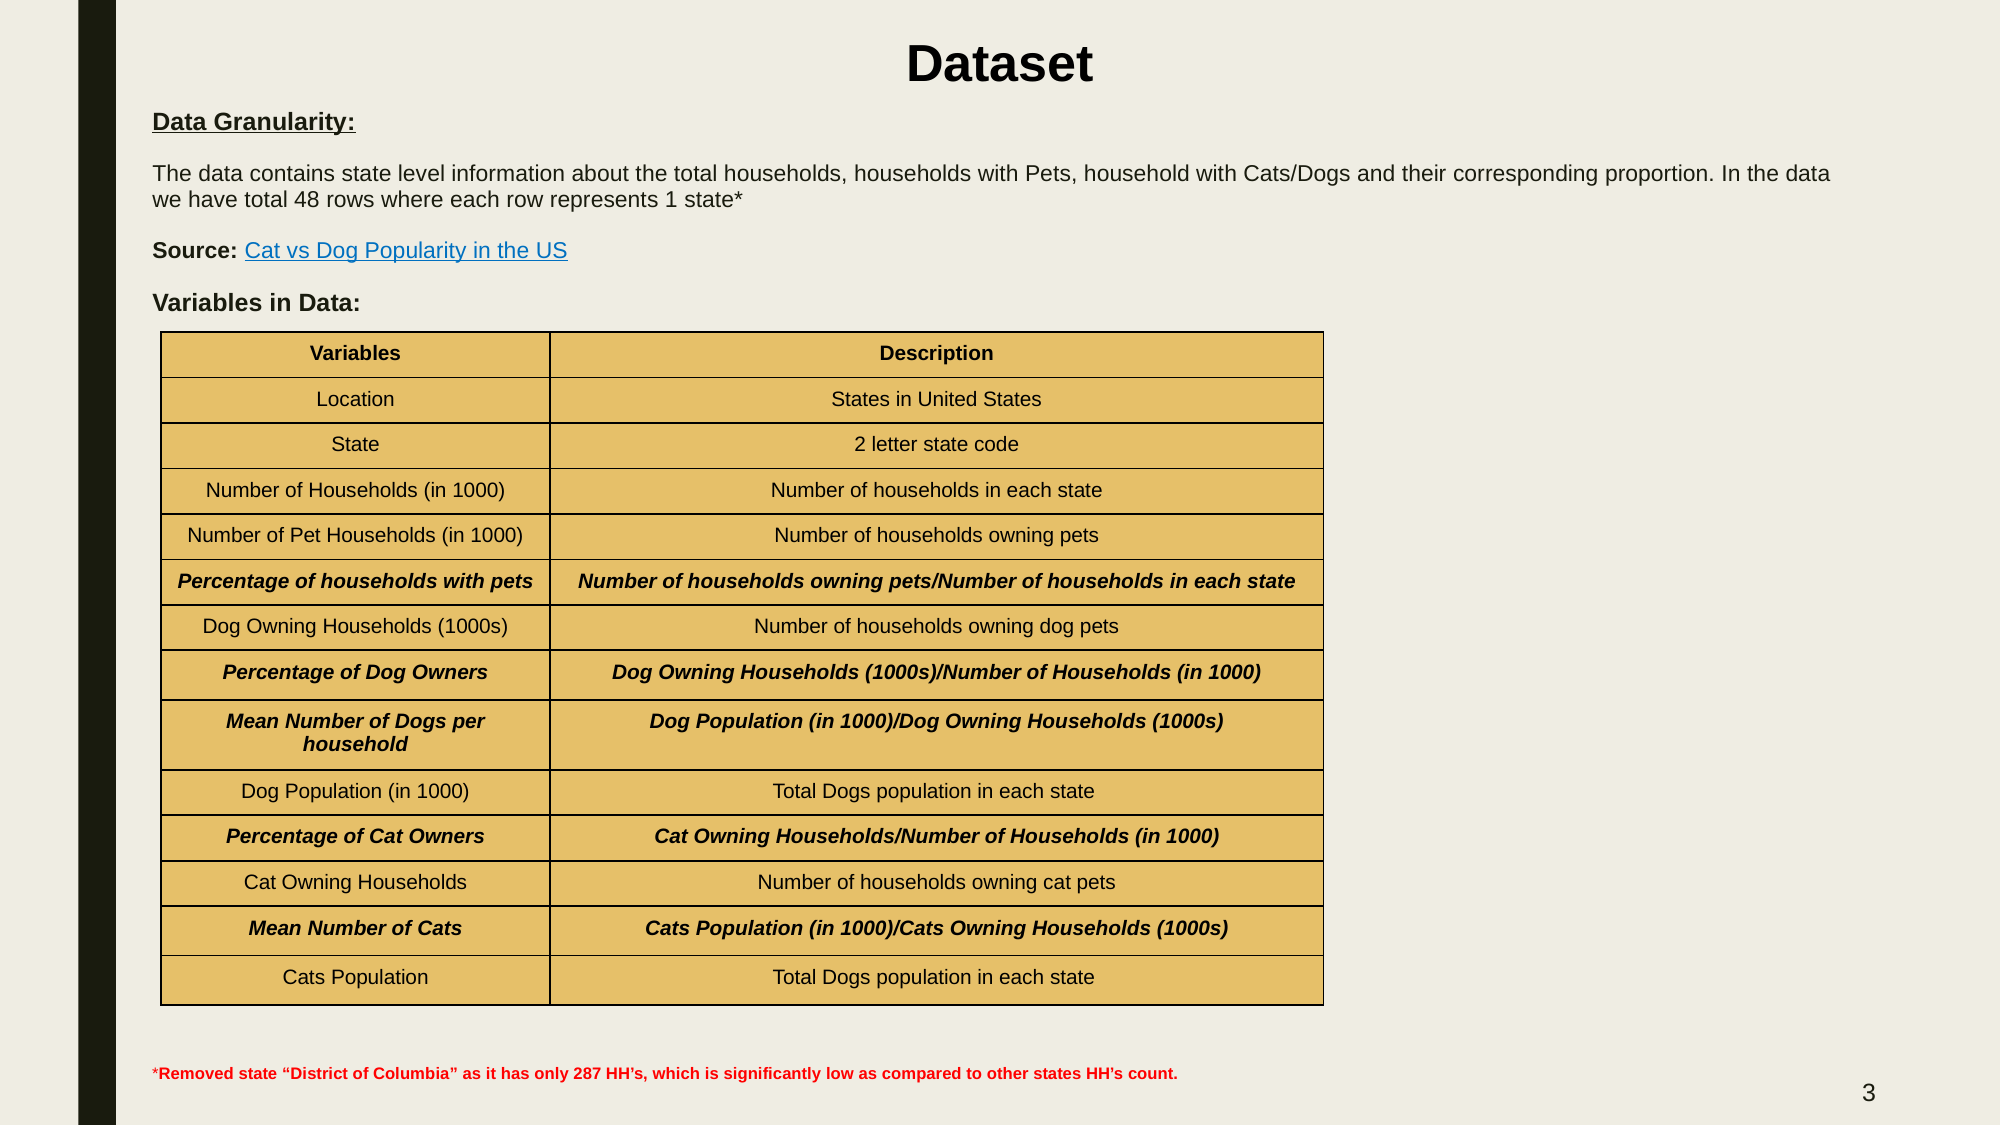

Dataset
Data Granularity:
The data contains state level information about the total households, households with Pets, household with Cats/Dogs and their corresponding proportion. In the data we have total 48 rows where each row represents 1 state*
Source: Cat vs Dog Popularity in the US
Variables in Data:
| Variables | Description |
| --- | --- |
| Location | States in United States |
| State | 2 letter state code |
| Number of Households (in 1000) | Number of households in each state |
| Number of Pet Households (in 1000) | Number of households owning pets |
| Percentage of households with pets | Number of households owning pets/Number of households in each state |
| Dog Owning Households (1000s) | Number of households owning dog pets |
| Percentage of Dog Owners | Dog Owning Households (1000s)/Number of Households (in 1000) |
| Mean Number of Dogs per household | Dog Population (in 1000)/Dog Owning Households (1000s) |
| Dog Population (in 1000) | Total Dogs population in each state |
| Percentage of Cat Owners | Cat Owning Households/Number of Households (in 1000) |
| Cat Owning Households | Number of households owning cat pets |
| Mean Number of Cats | Cats Population (in 1000)/Cats Owning Households (1000s) |
| Cats Population | Total Dogs population in each state |
*Removed state “District of Columbia” as it has only 287 HH’s, which is significantly low as compared to other states HH’s count.
3